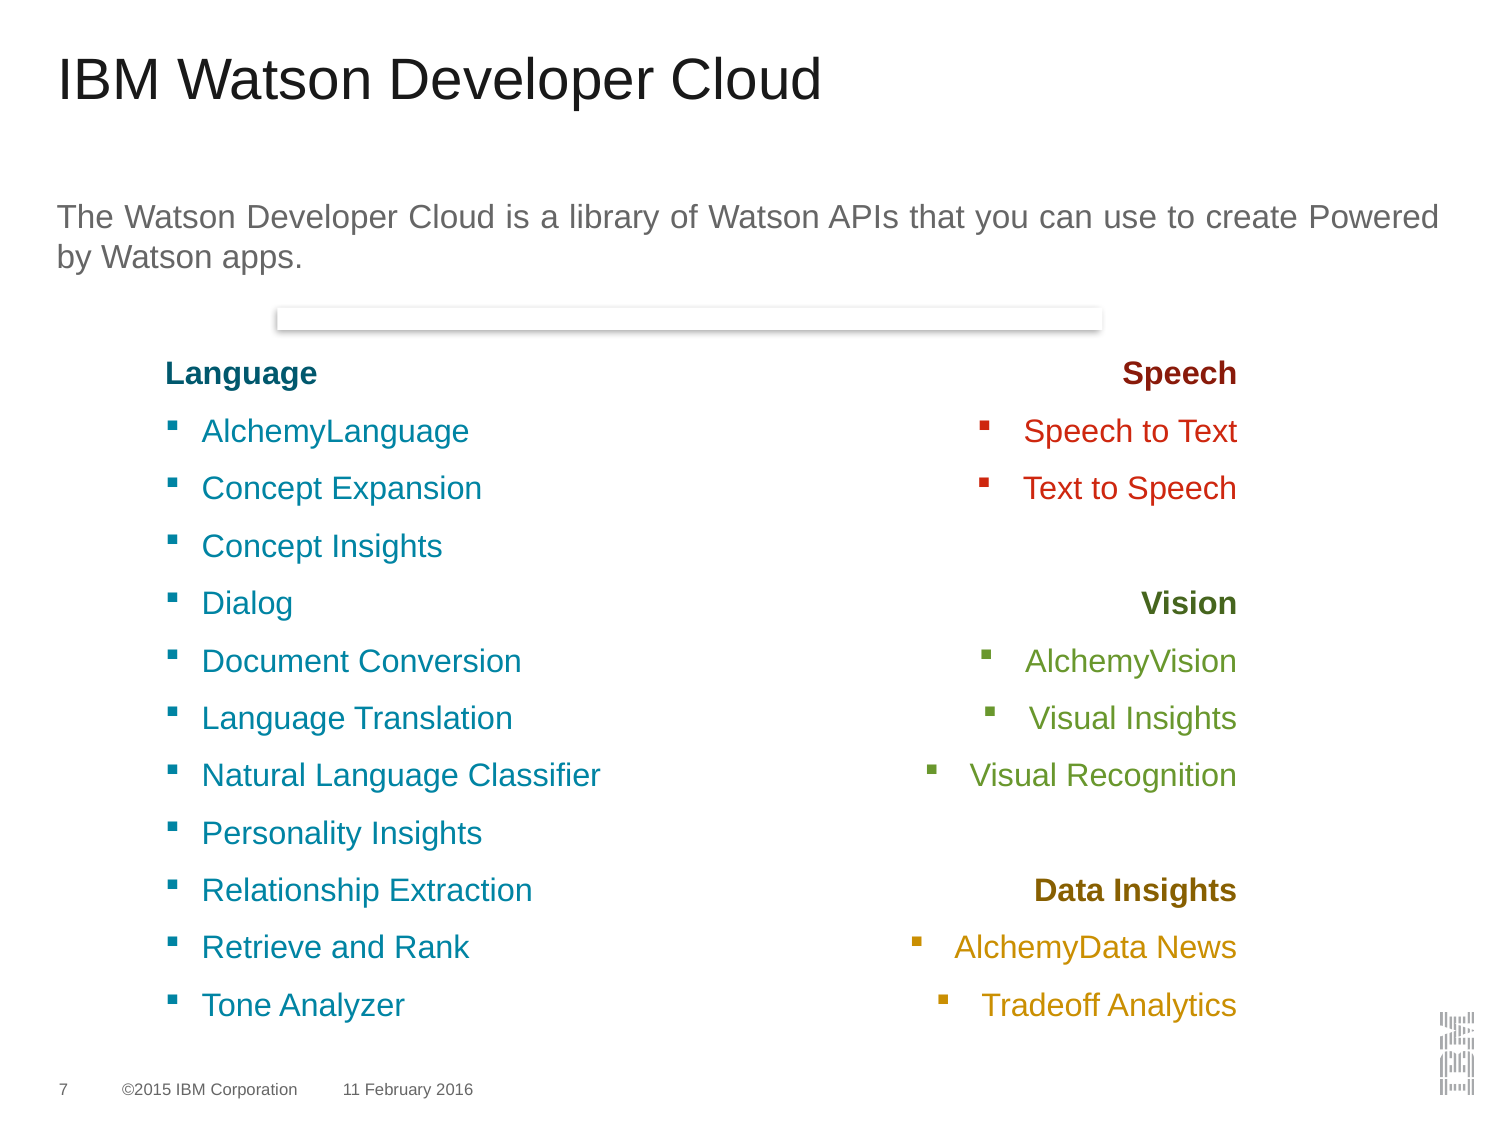

# IBM Watson Developer Cloud
The Watson Developer Cloud is a library of Watson APIs that you can use to create Powered by Watson apps.

Language
AlchemyLanguage
Concept Expansion
Concept Insights
Dialog
Document Conversion
Language Translation
Natural Language Classifier
Personality Insights
Relationship Extraction
Retrieve and Rank
Tone Analyzer
Speech
Speech to Text
Text to Speech

Vision
AlchemyVision
Visual Insights
Visual Recognition

Data Insights
AlchemyData News
Tradeoff Analytics